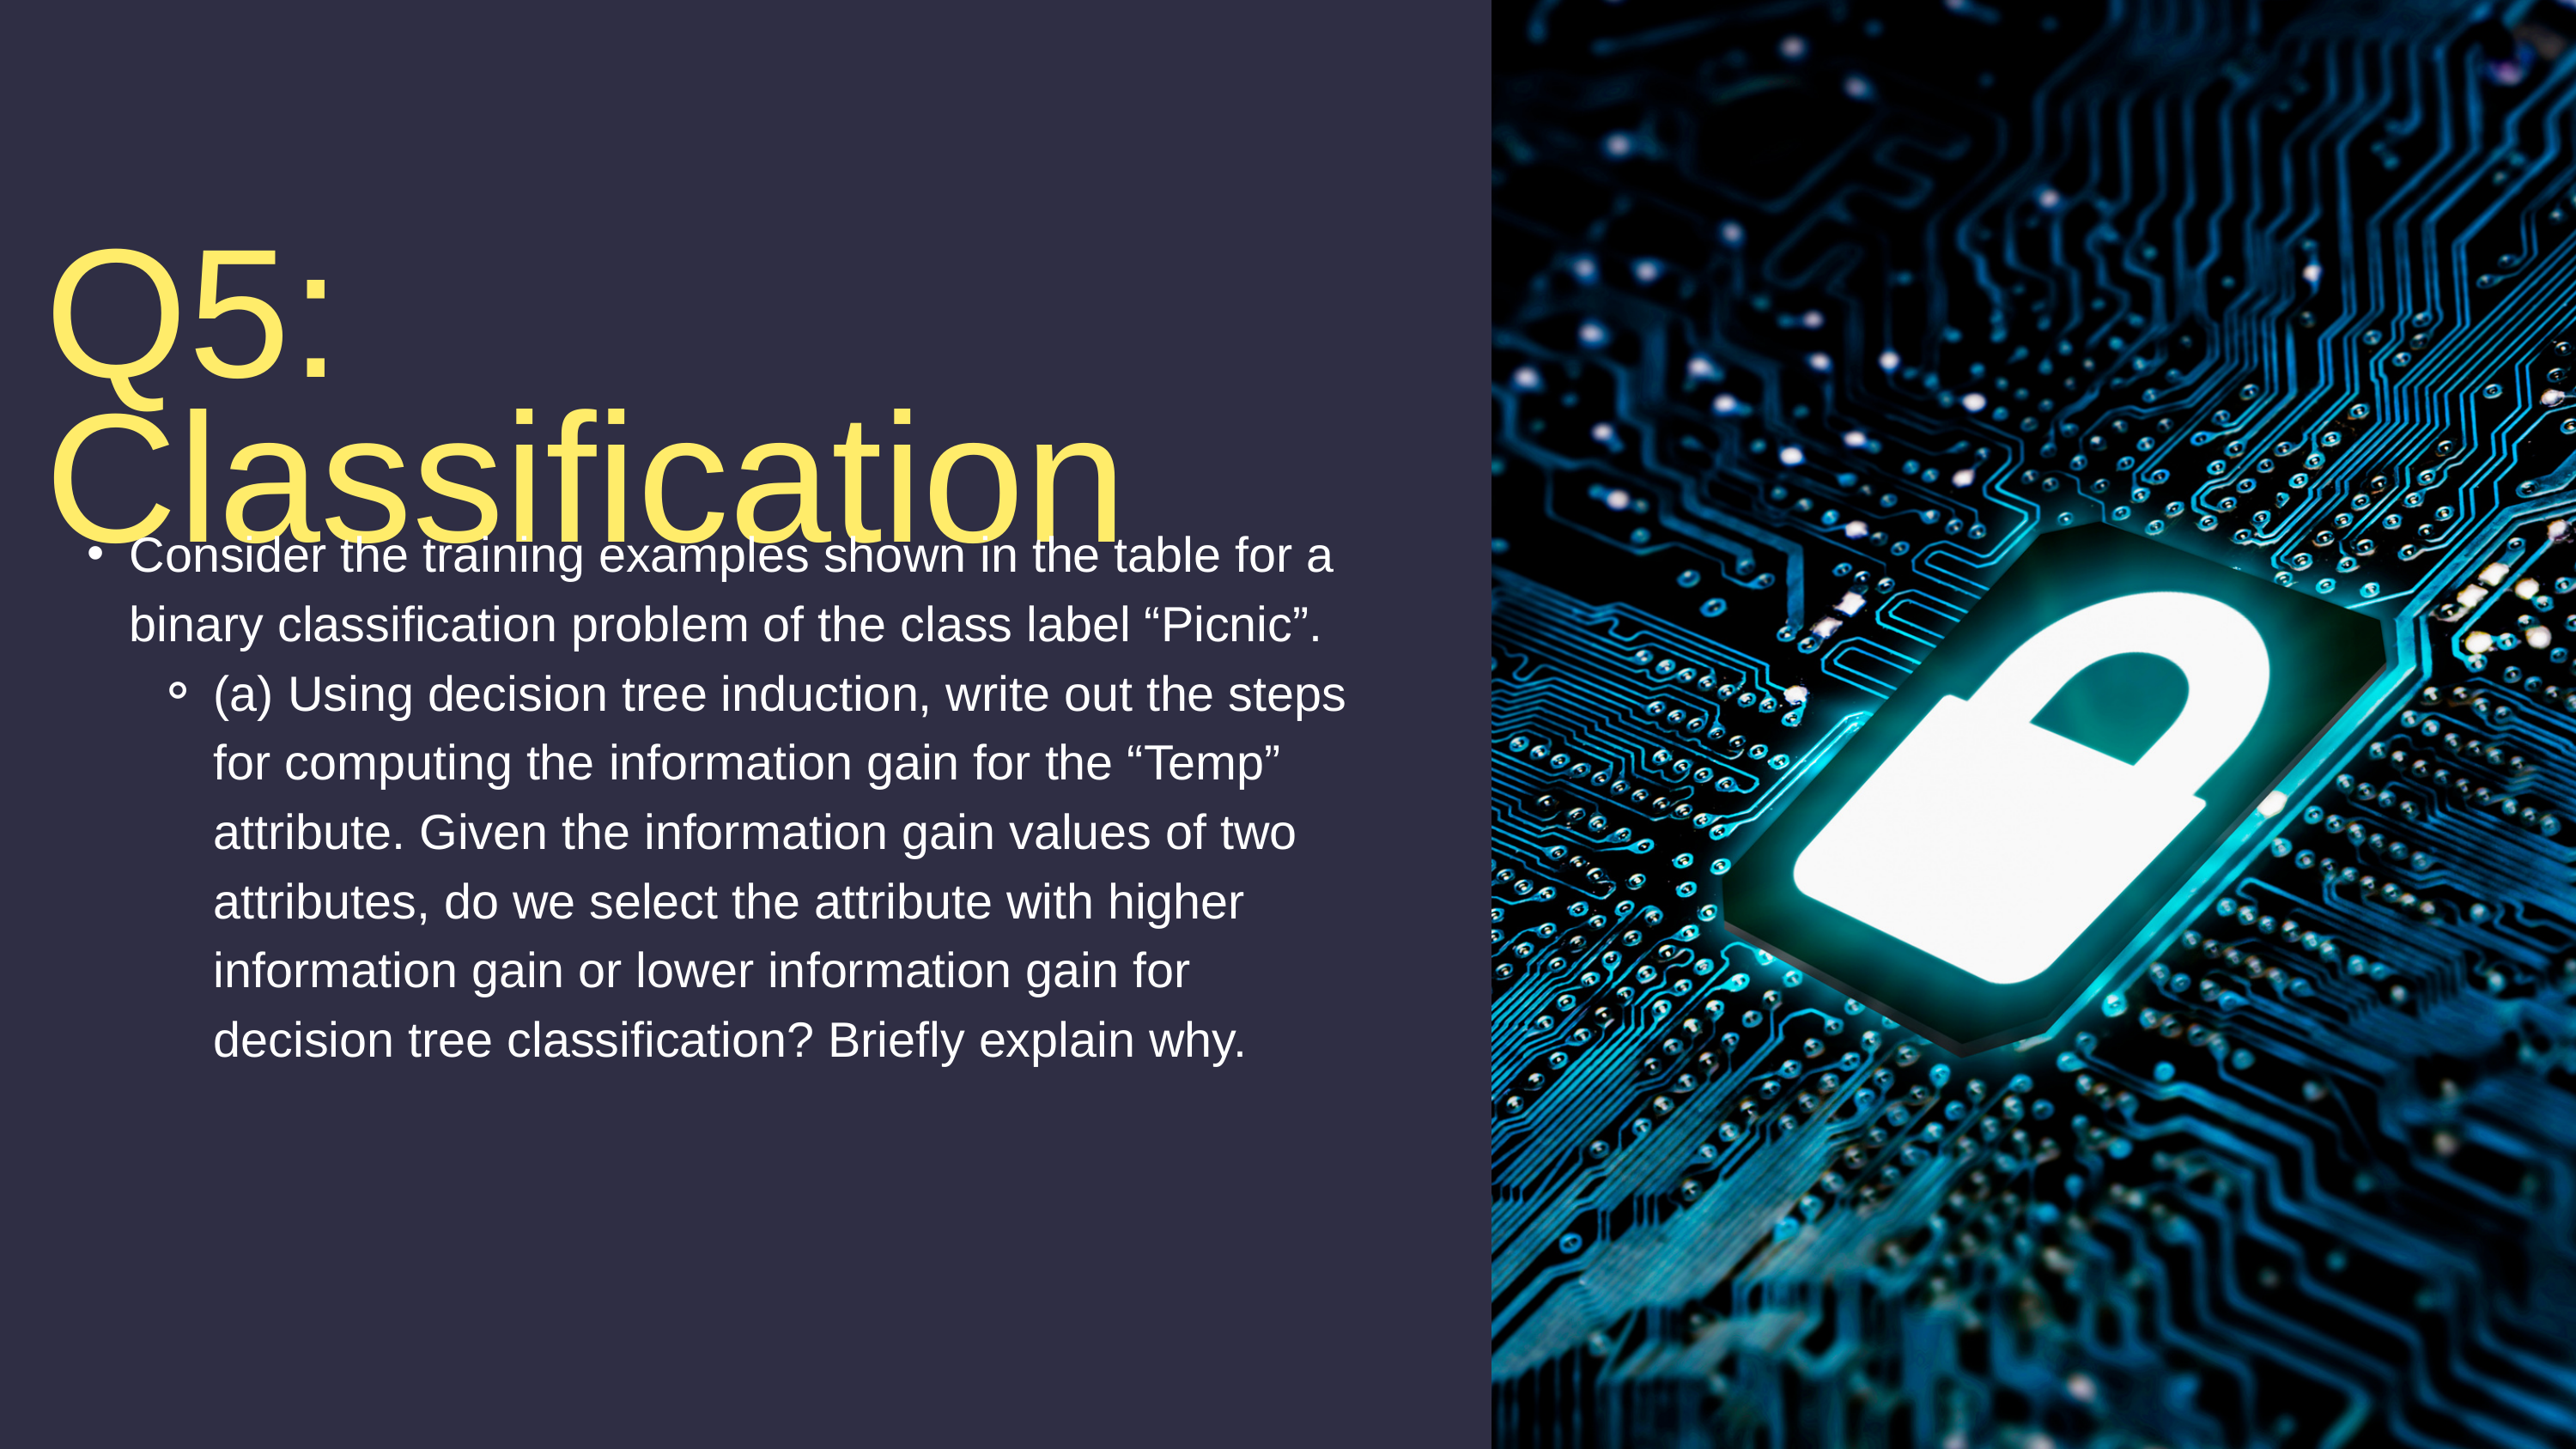

Q5: Classification
Consider the training examples shown in the table for a binary classification problem of the class label “Picnic”.
(a) Using decision tree induction, write out the steps for computing the information gain for the “Temp” attribute. Given the information gain values of two attributes, do we select the attribute with higher information gain or lower information gain for decision tree classification? Briefly explain why.